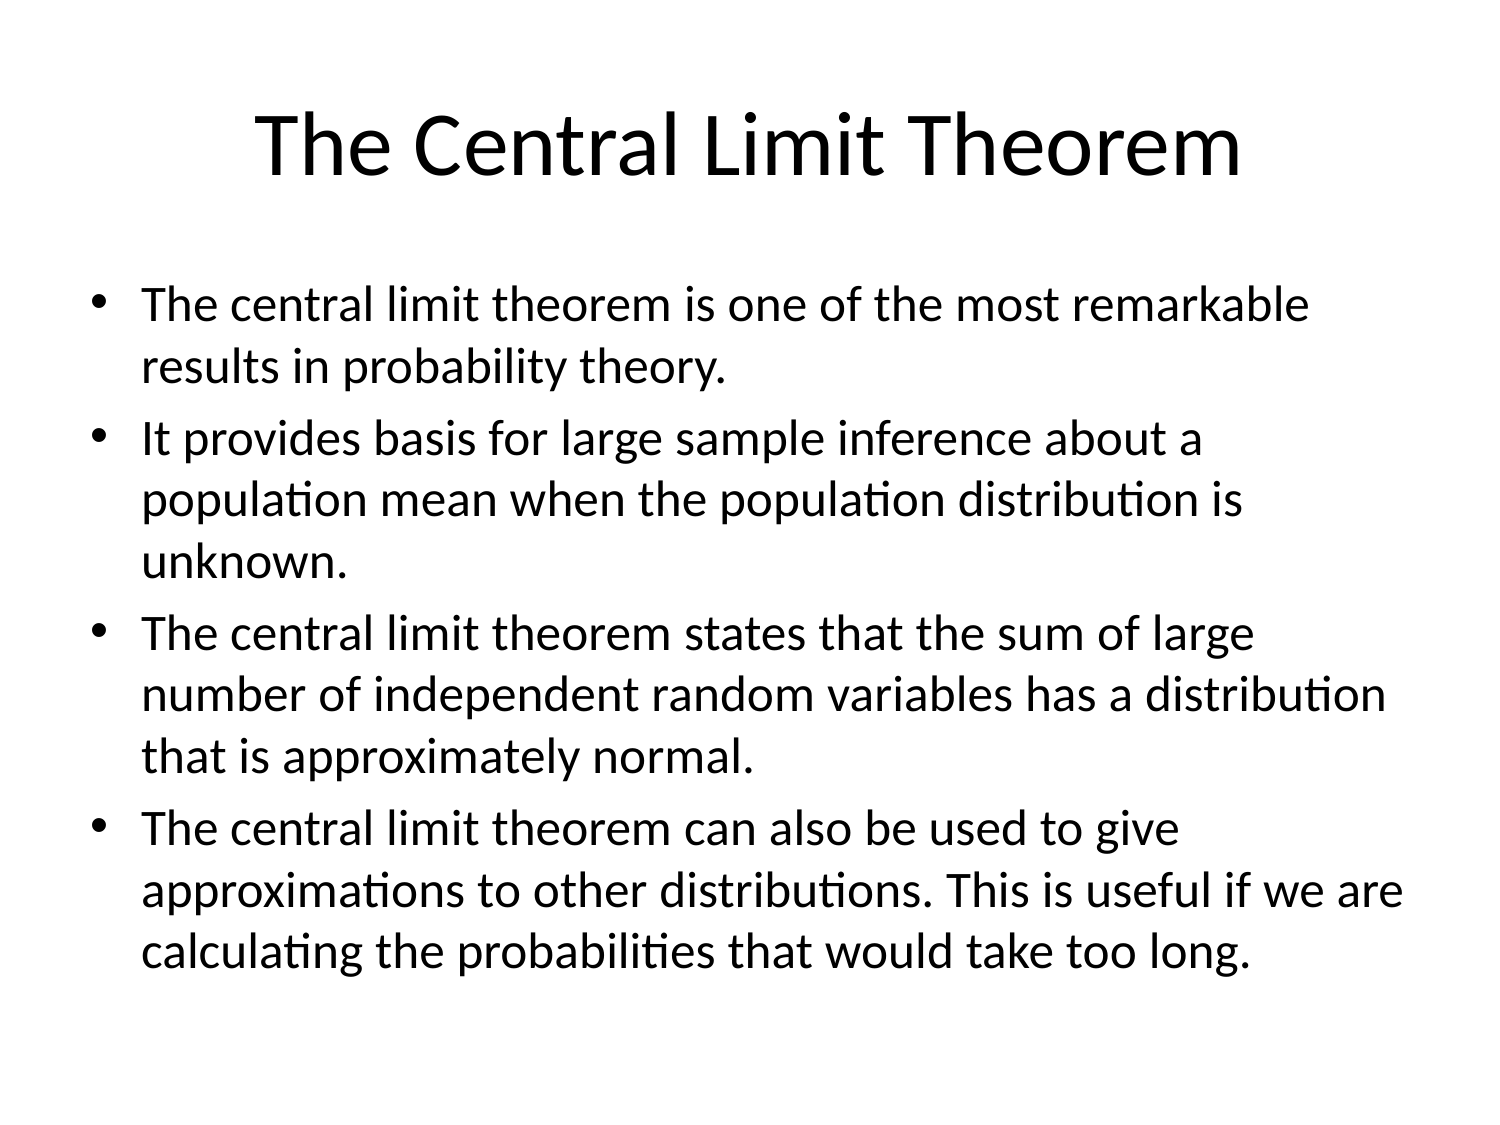

# The Central Limit Theorem
The central limit theorem is one of the most remarkable results in probability theory.
It provides basis for large sample inference about a population mean when the population distribution is unknown.
The central limit theorem states that the sum of large number of independent random variables has a distribution that is approximately normal.
The central limit theorem can also be used to give approximations to other distributions. This is useful if we are calculating the probabilities that would take too long.